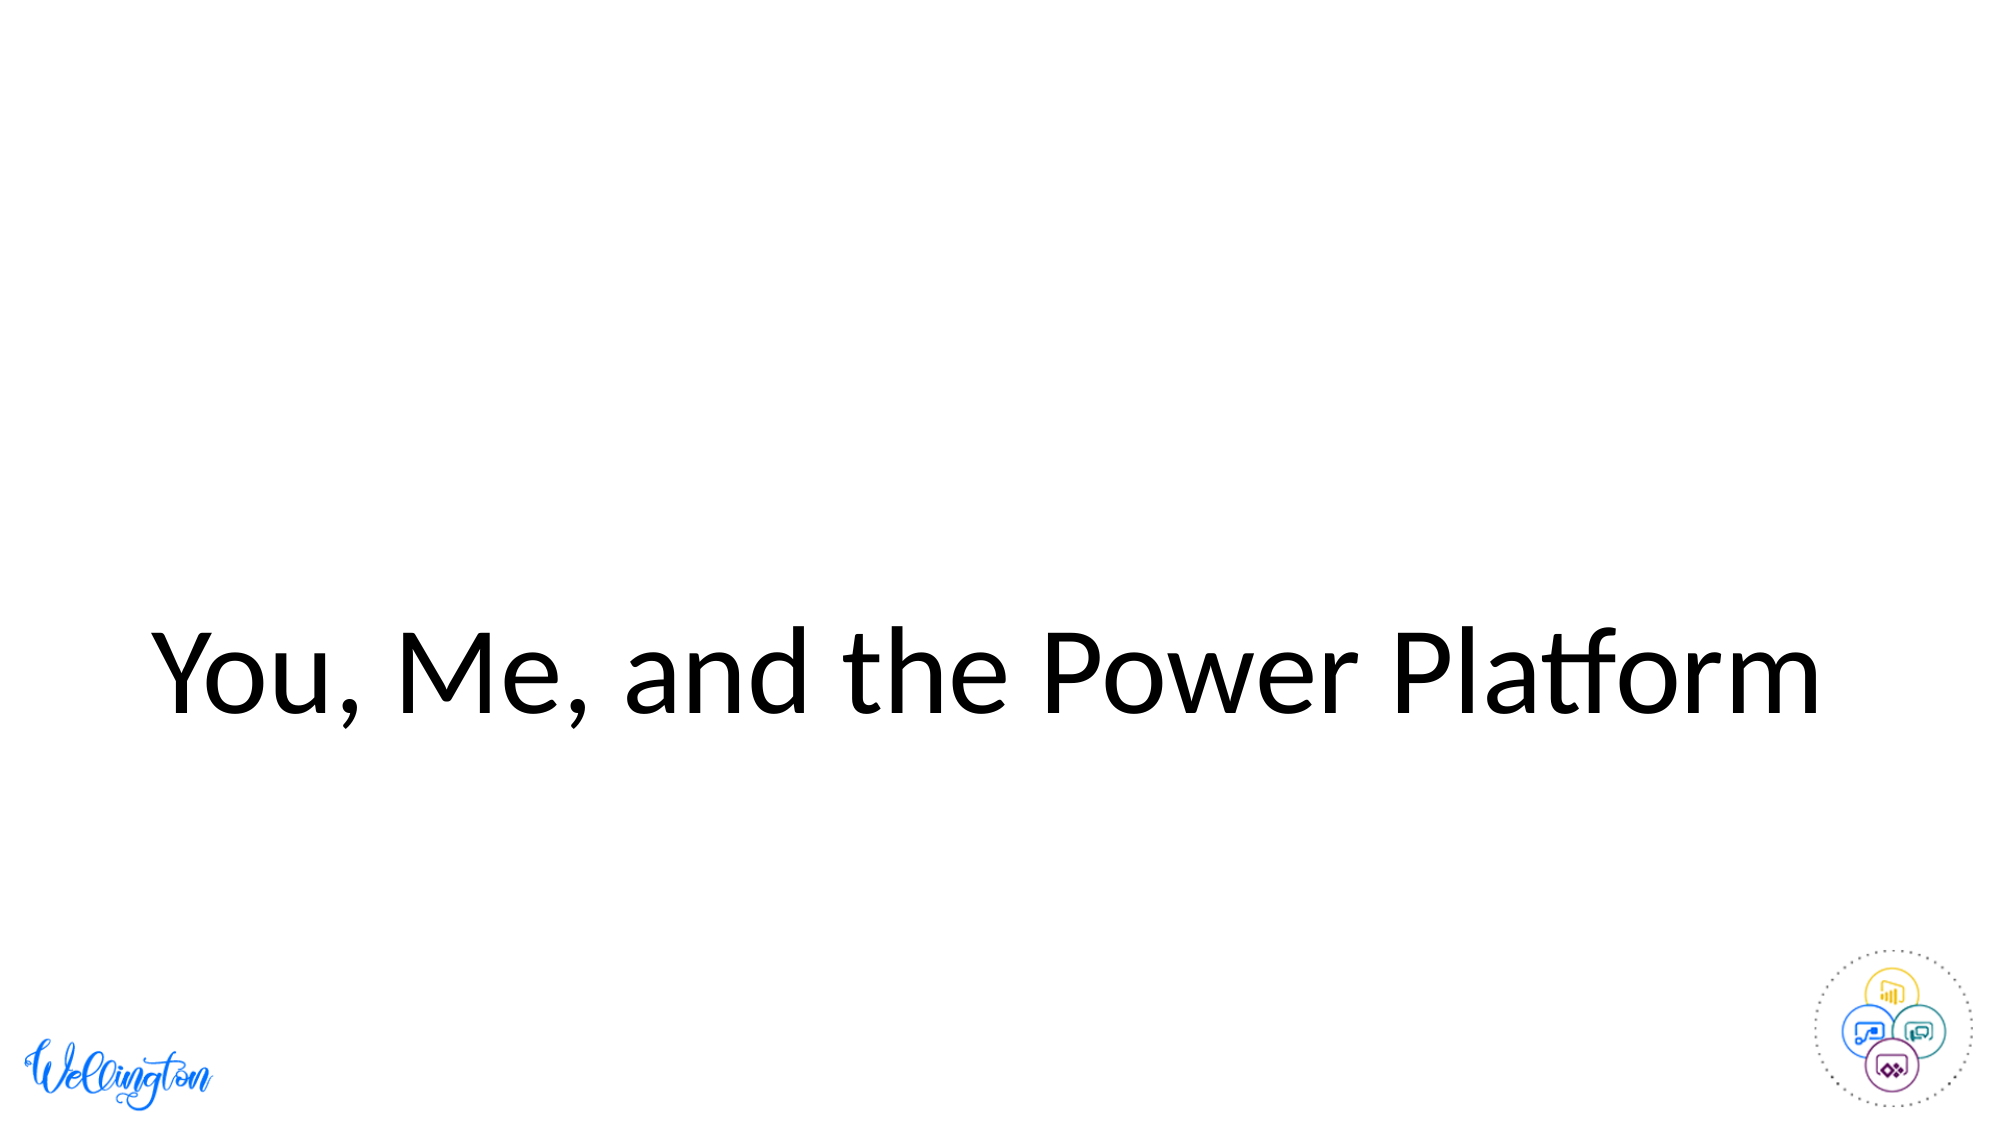

# You, Me, and the Power Platform